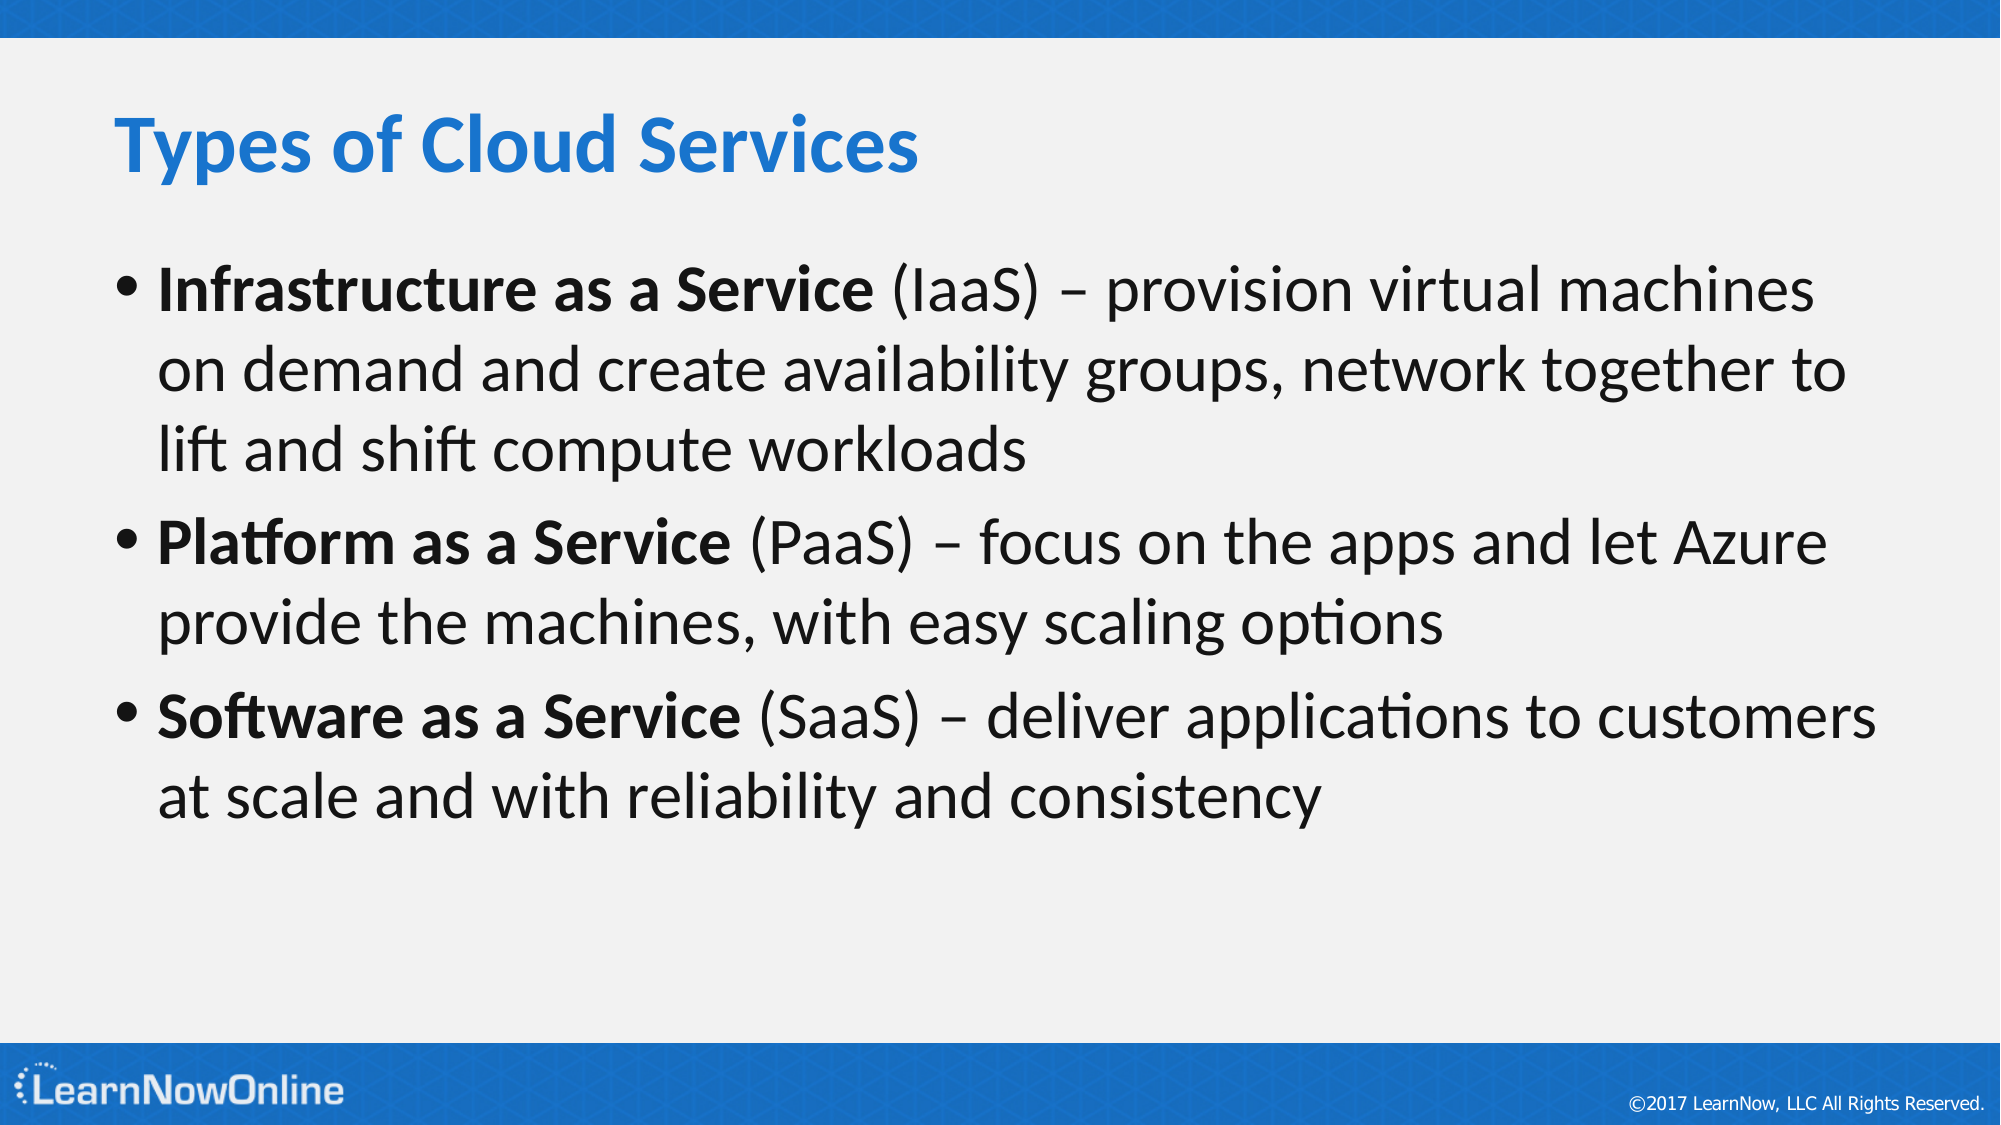

# Types of Cloud Services
Infrastructure as a Service (IaaS) – provision virtual machines on demand and create availability groups, network together to lift and shift compute workloads
Platform as a Service (PaaS) – focus on the apps and let Azure provide the machines, with easy scaling options
Software as a Service (SaaS) – deliver applications to customers at scale and with reliability and consistency